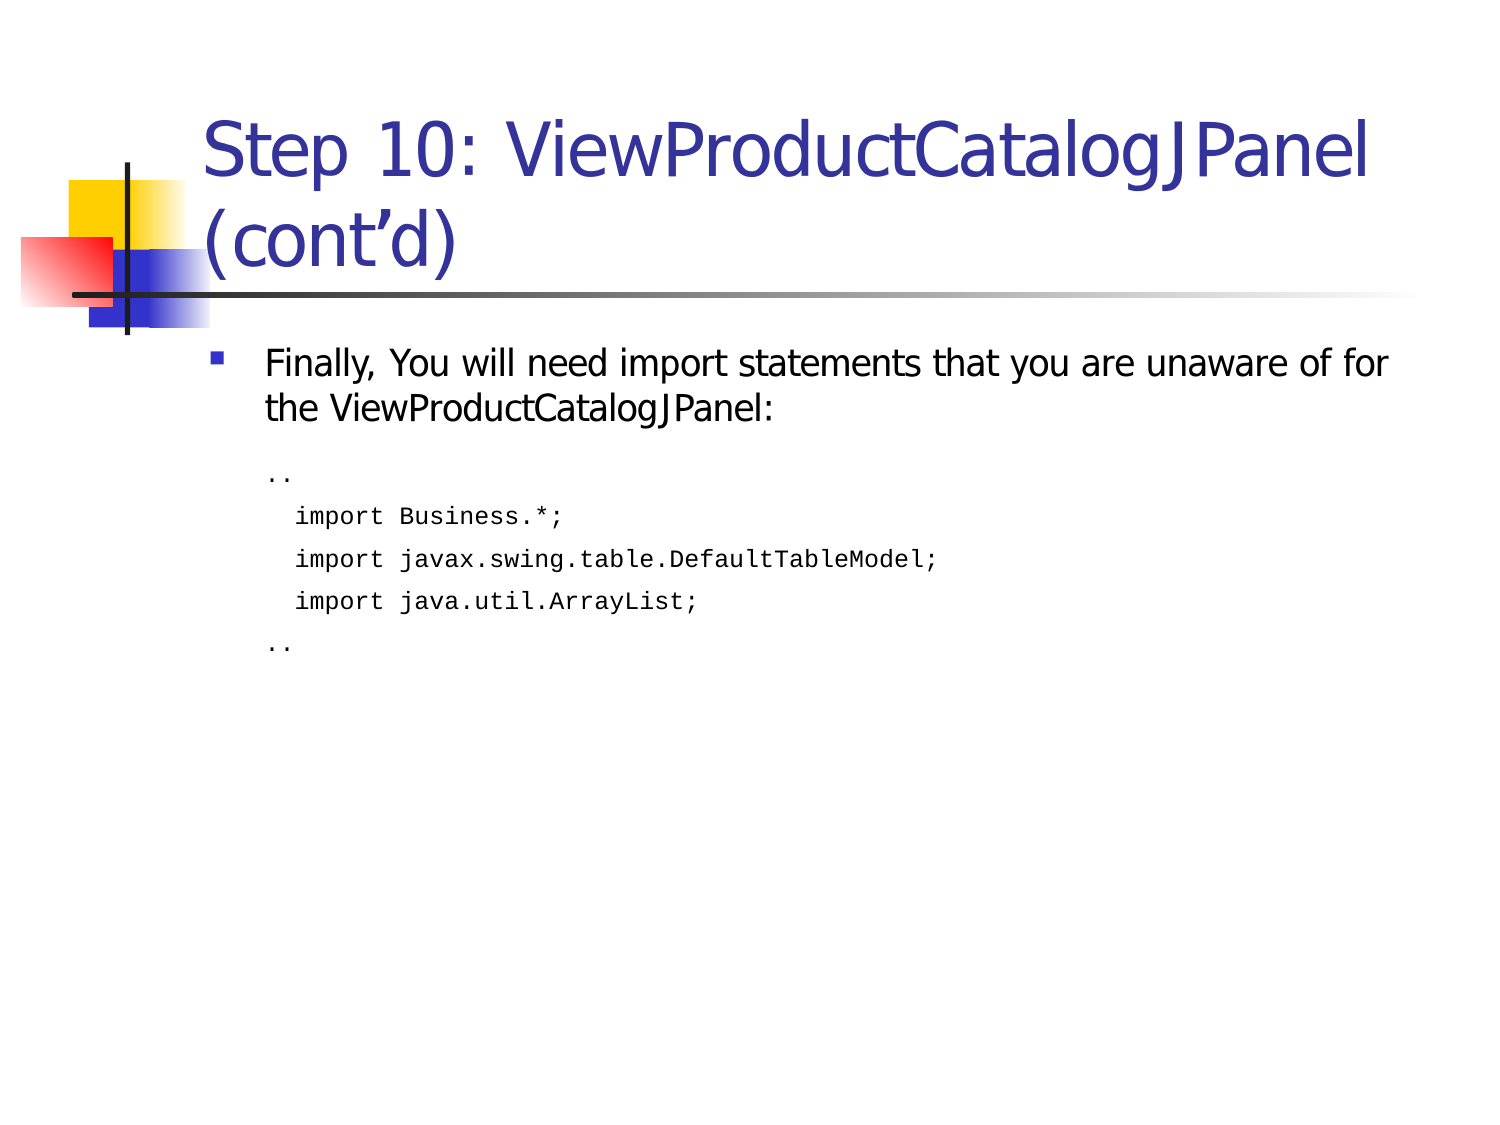

# Step 10: ViewProductCatalogJPanel (cont’d)
Finally, You will need import statements that you are unaware of for the ViewProductCatalogJPanel:

..
  import Business.*;
  import javax.swing.table.DefaultTableModel;
  import java.util.ArrayList;
..